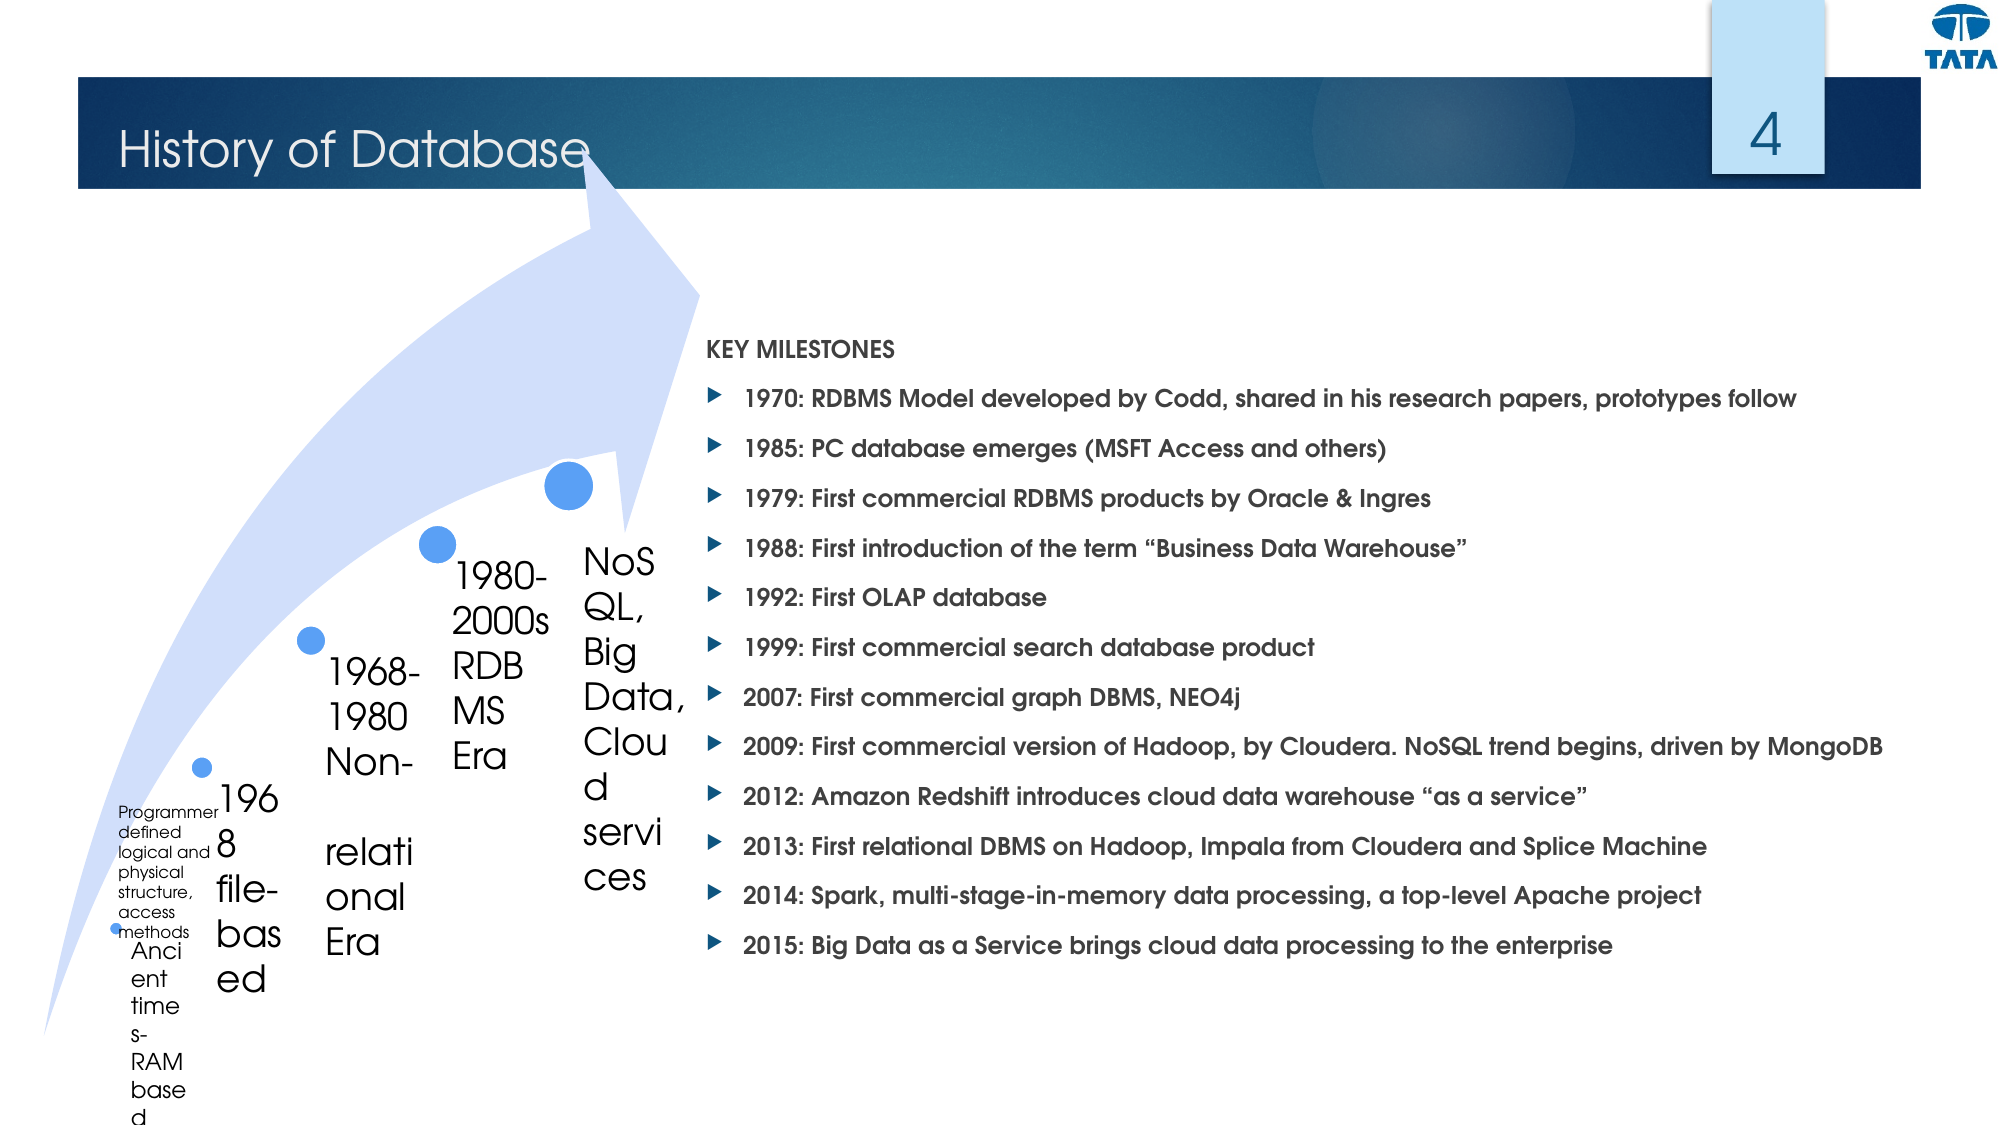

4
# History of Database
1968 file-based

KEY MILESTONES
1970: RDBMS Model developed by Codd, shared in his research papers, prototypes follow
1985: PC database emerges (MSFT Access and others)
1979: First commercial RDBMS products by Oracle & Ingres
1988: First introduction of the term “Business Data Warehouse”
1992: First OLAP database
1999: First commercial search database product
2007: First commercial graph DBMS, NEO4j
2009: First commercial version of Hadoop, by Cloudera. NoSQL trend begins, driven by MongoDB
2012: Amazon Redshift introduces cloud data warehouse “as a service”
2013: First relational DBMS on Hadoop, Impala from Cloudera and Splice Machine
2014: Spark, multi-stage-in-memory data processing, a top-level Apache project
2015: Big Data as a Service brings cloud data processing to the enterprise

Programmer defined logical and physical structure, access methods